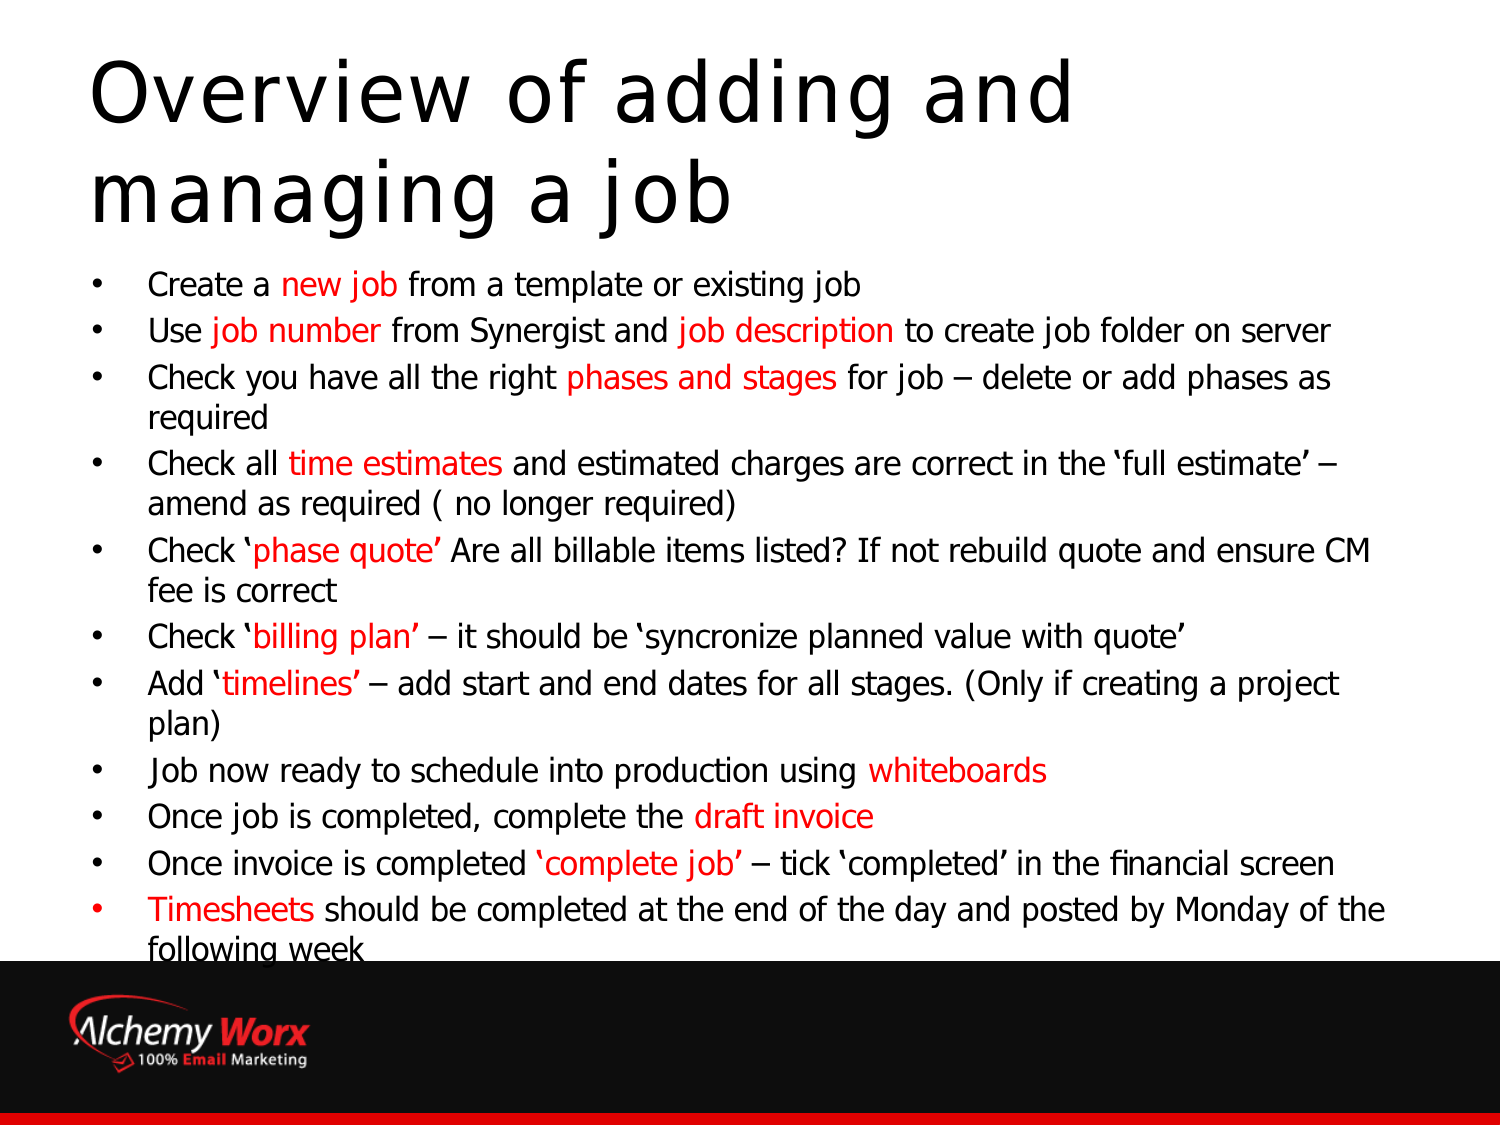

# Overview of adding and managing a job
Create a new job from a template or existing job
Use job number from Synergist and job description to create job folder on server
Check you have all the right phases and stages for job – delete or add phases as required
Check all time estimates and estimated charges are correct in the ‘full estimate’ – amend as required ( no longer required)
Check ‘phase quote’ Are all billable items listed? If not rebuild quote and ensure CM fee is correct
Check ‘billing plan’ – it should be ‘syncronize planned value with quote’
Add ‘timelines’ – add start and end dates for all stages. (Only if creating a project plan)
Job now ready to schedule into production using whiteboards
Once job is completed, complete the draft invoice
Once invoice is completed ‘complete job’ – tick ‘completed’ in the financial screen
Timesheets should be completed at the end of the day and posted by Monday of the following week